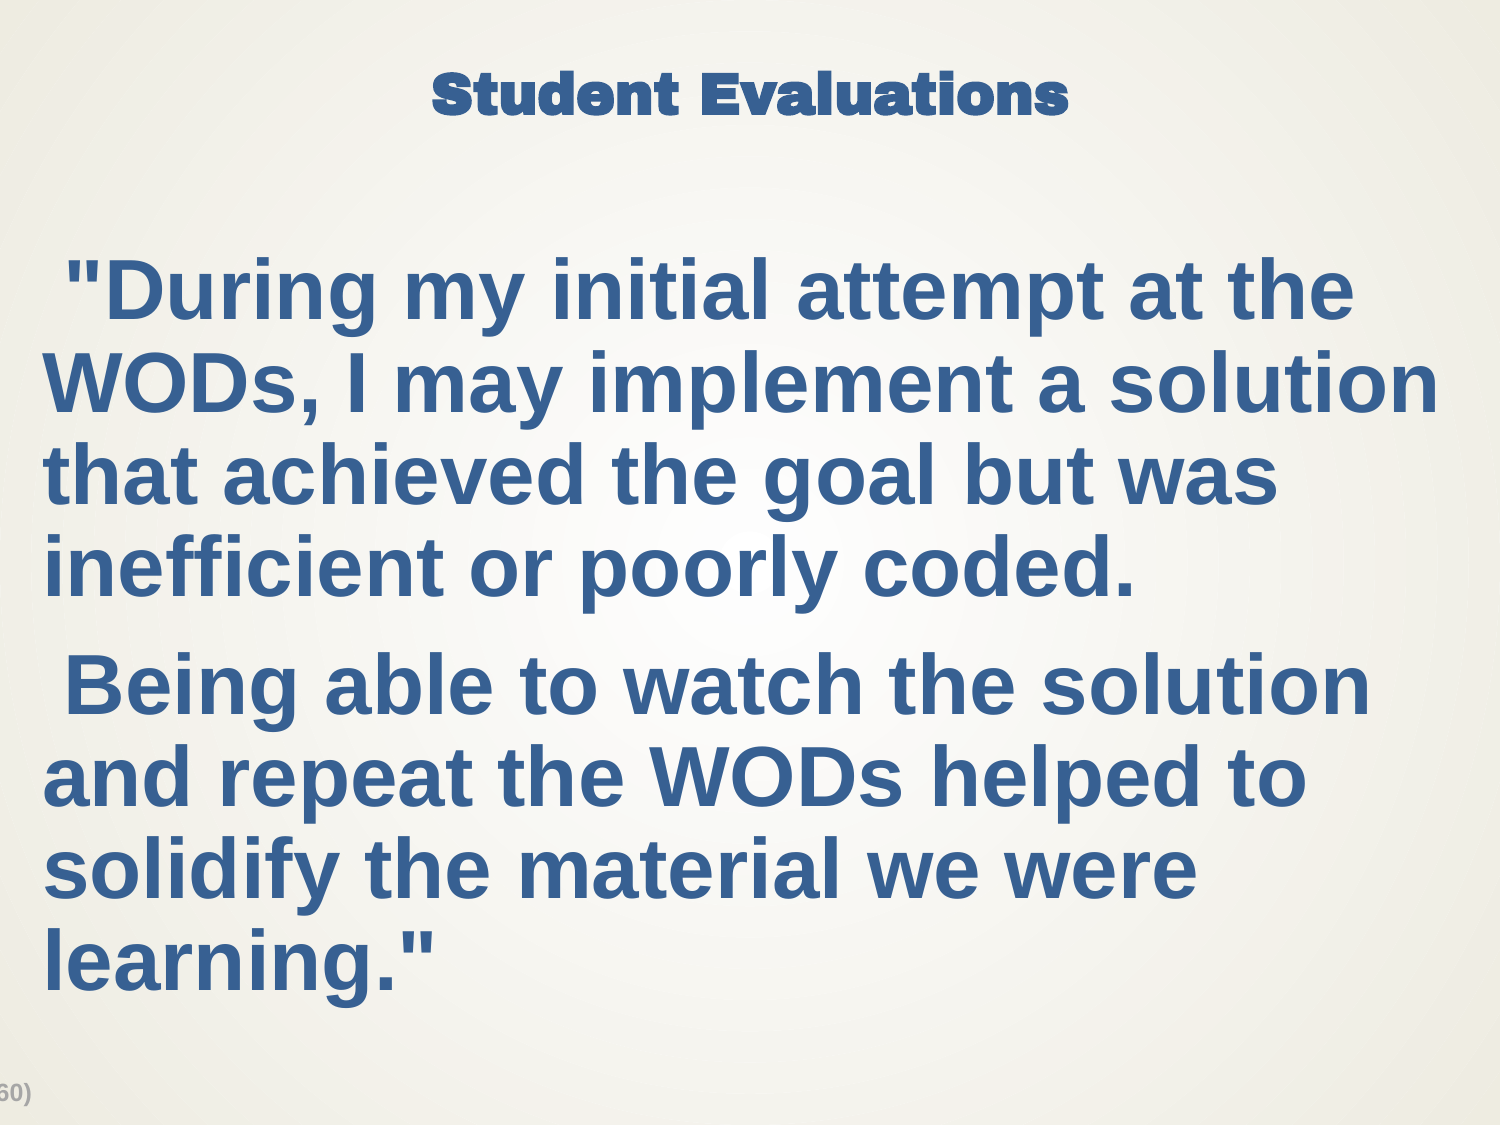

# Student Evaluations
"During my initial attempt at the WODs, I may implement a solution that achieved the goal but was inefficient or poorly coded.
Being able to watch the solution and repeat the WODs helped to solidify the material we were learning."